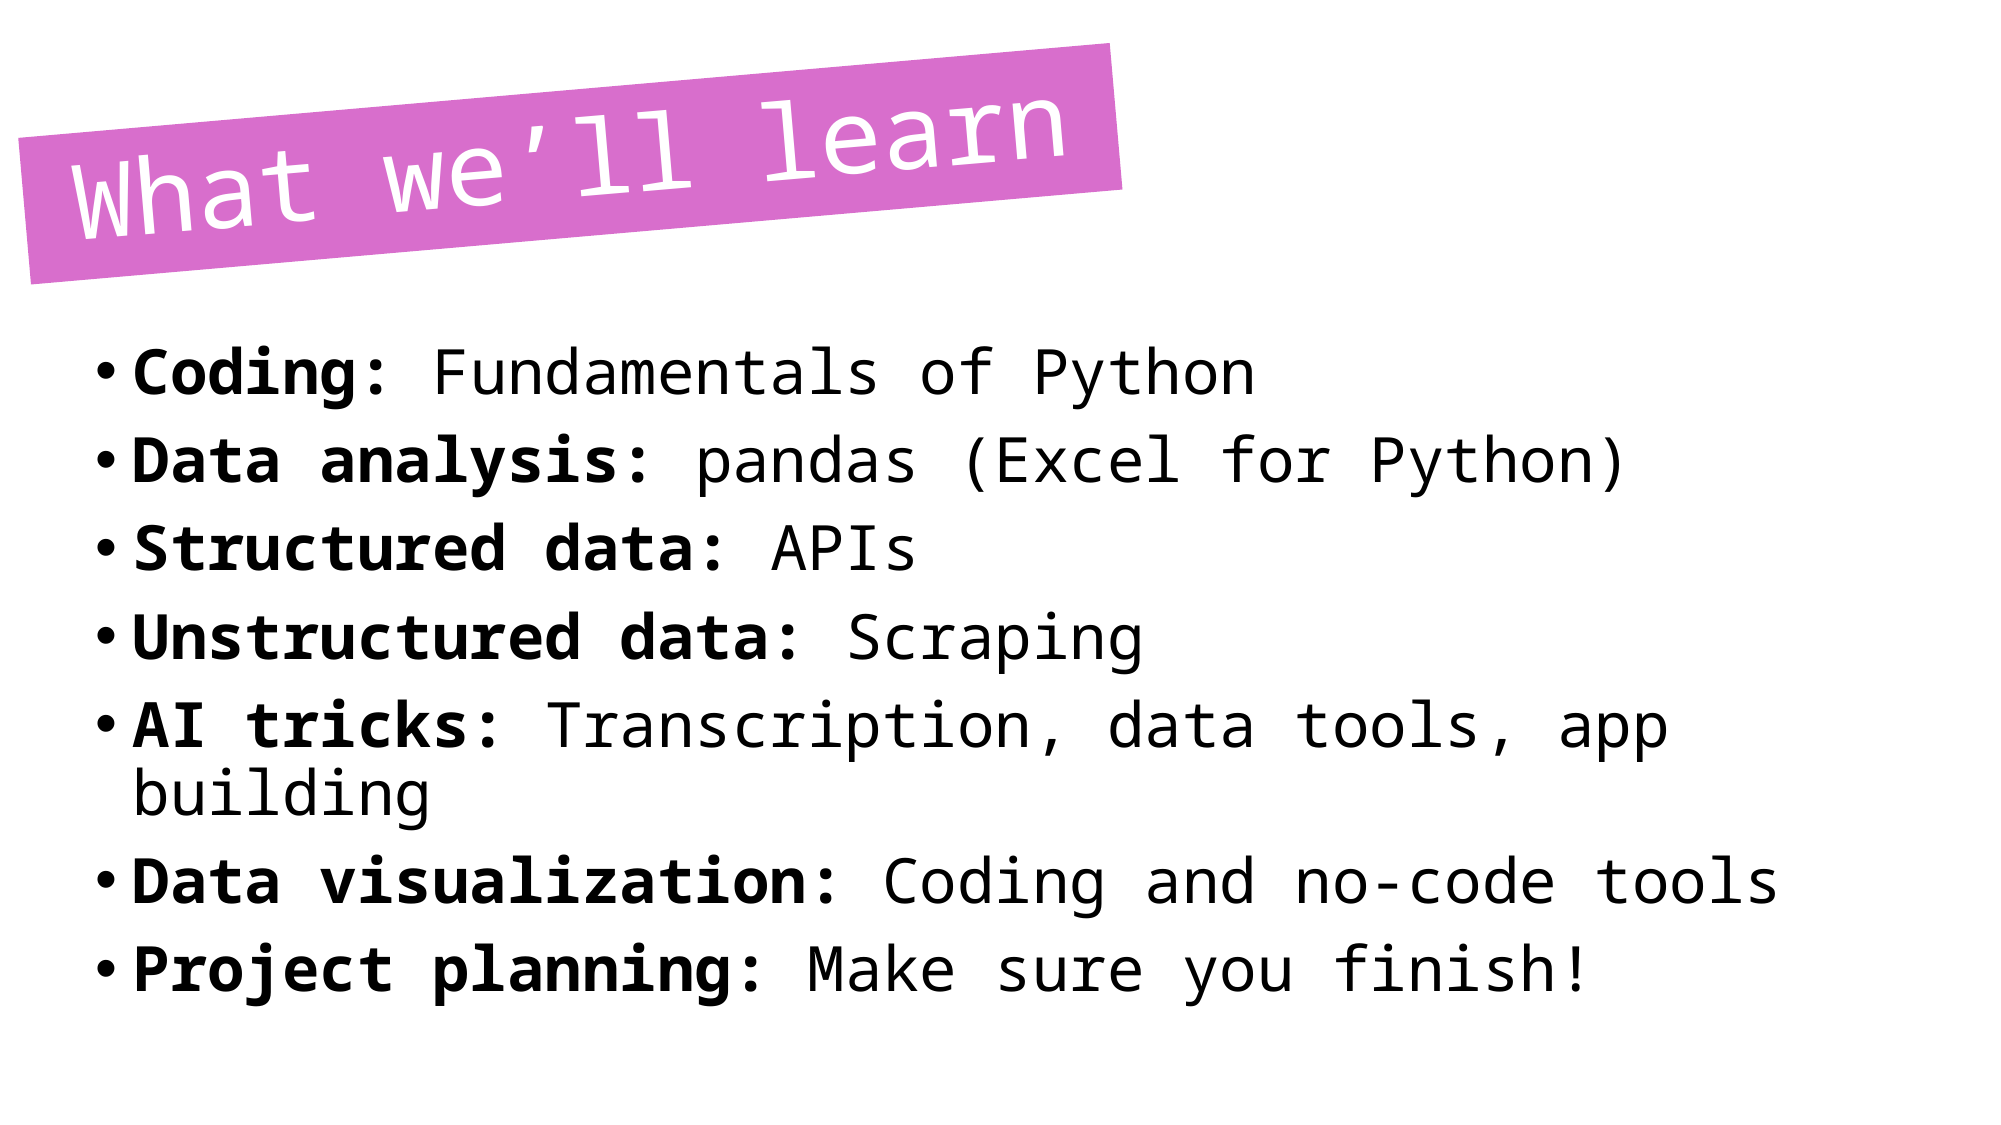

# What we’ll learn
Coding: Fundamentals of Python
Data analysis: pandas (Excel for Python)
Structured data: APIs
Unstructured data: Scraping
AI tricks: Transcription, data tools, app building
Data visualization: Coding and no-code tools
Project planning: Make sure you finish!